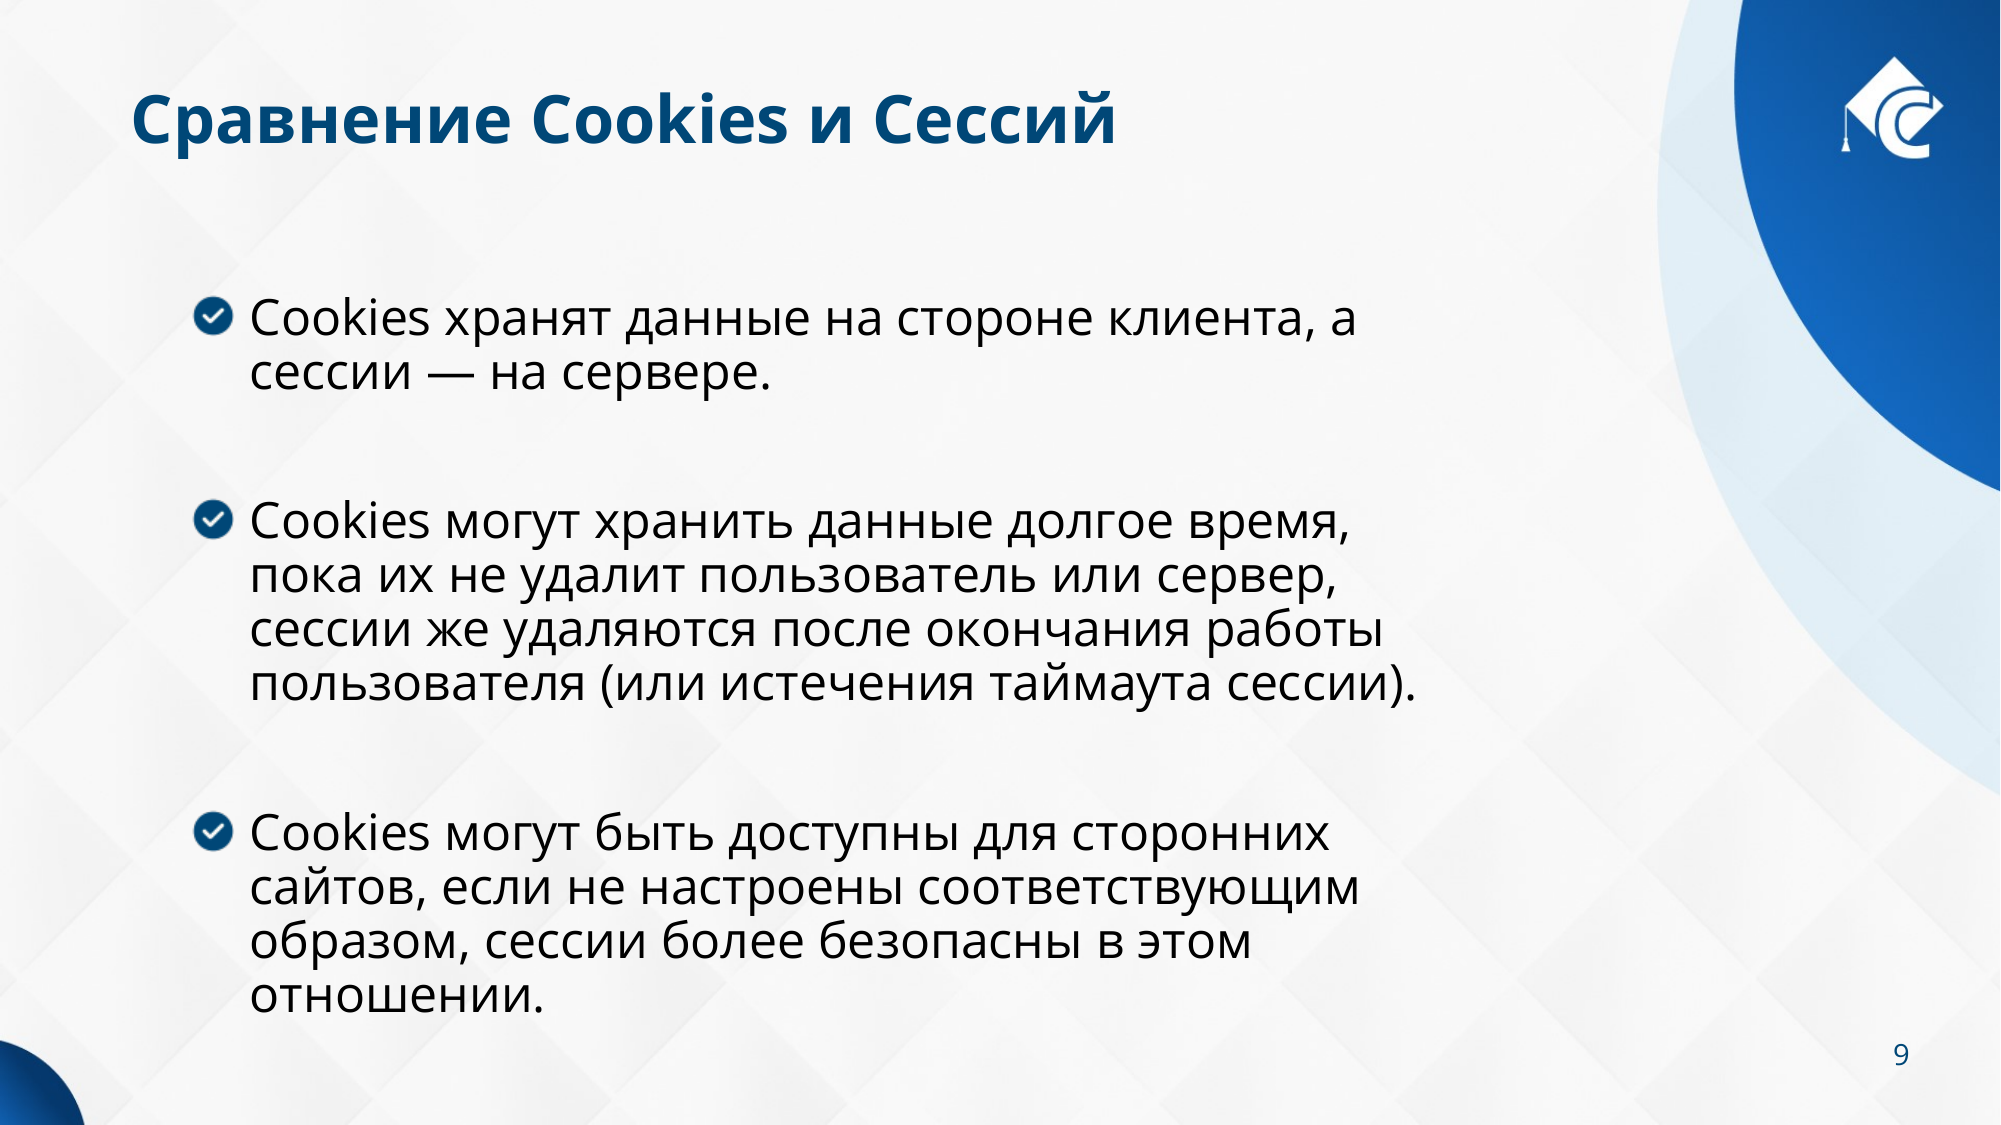

# Сравнение Cookies и Сессий
Cookies хранят данные на стороне клиента, а сессии — на сервере.

Cookies могут хранить данные долгое время, пока их не удалит пользователь или сервер, сессии же удаляются после окончания работы пользователя (или истечения таймаута сессии).

Cookies могут быть доступны для сторонних сайтов, если не настроены соответствующим образом, сессии более безопасны в этом отношении.
9